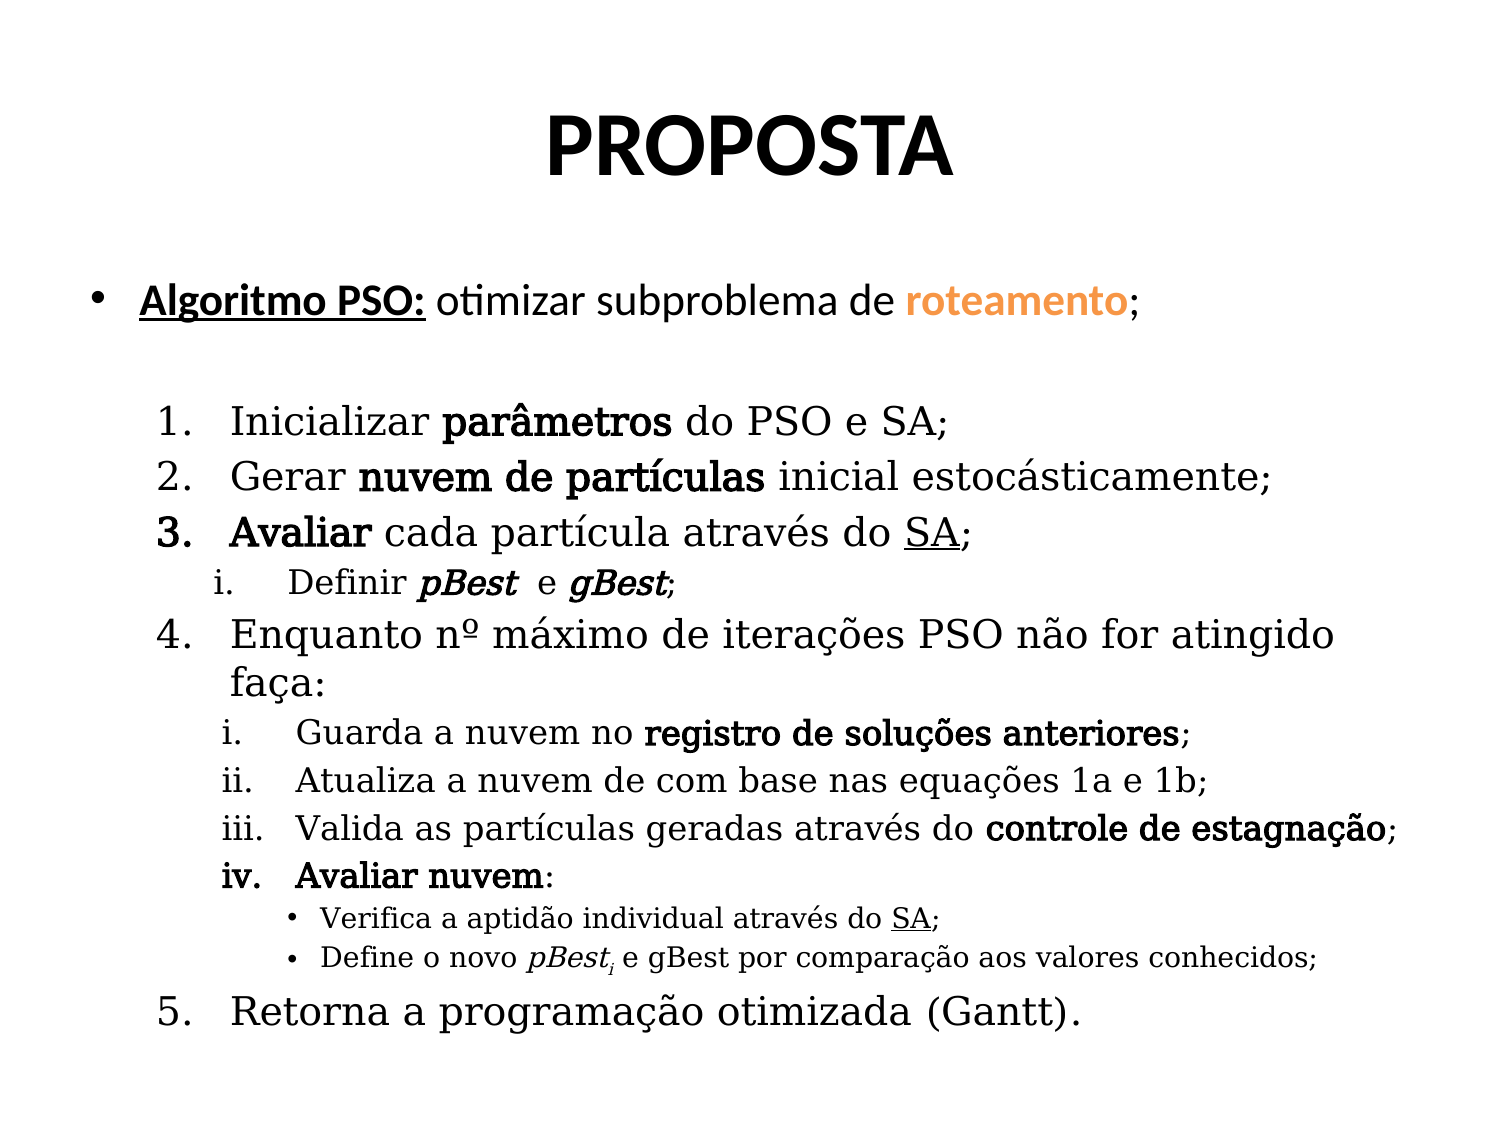

# PROPOSTA
Algoritmo PSO: otimizar subproblema de roteamento;

Inicializar parâmetros do PSO e SA;
Gerar nuvem de partículas inicial estocásticamente;
Avaliar cada partícula através do SA;
Definir pBest  e gBest;
Enquanto nº máximo de iterações PSO não for atingido faça:
Guarda a nuvem no registro de soluções anteriores;
Atualiza a nuvem de com base nas equações 1a e 1b;
Valida as partículas geradas através do controle de estagnação;
Avaliar nuvem:
Verifica a aptidão individual através do SA;
Define o novo pBesti e gBest por comparação aos valores conhecidos;
Retorna a programação otimizada (Gantt).